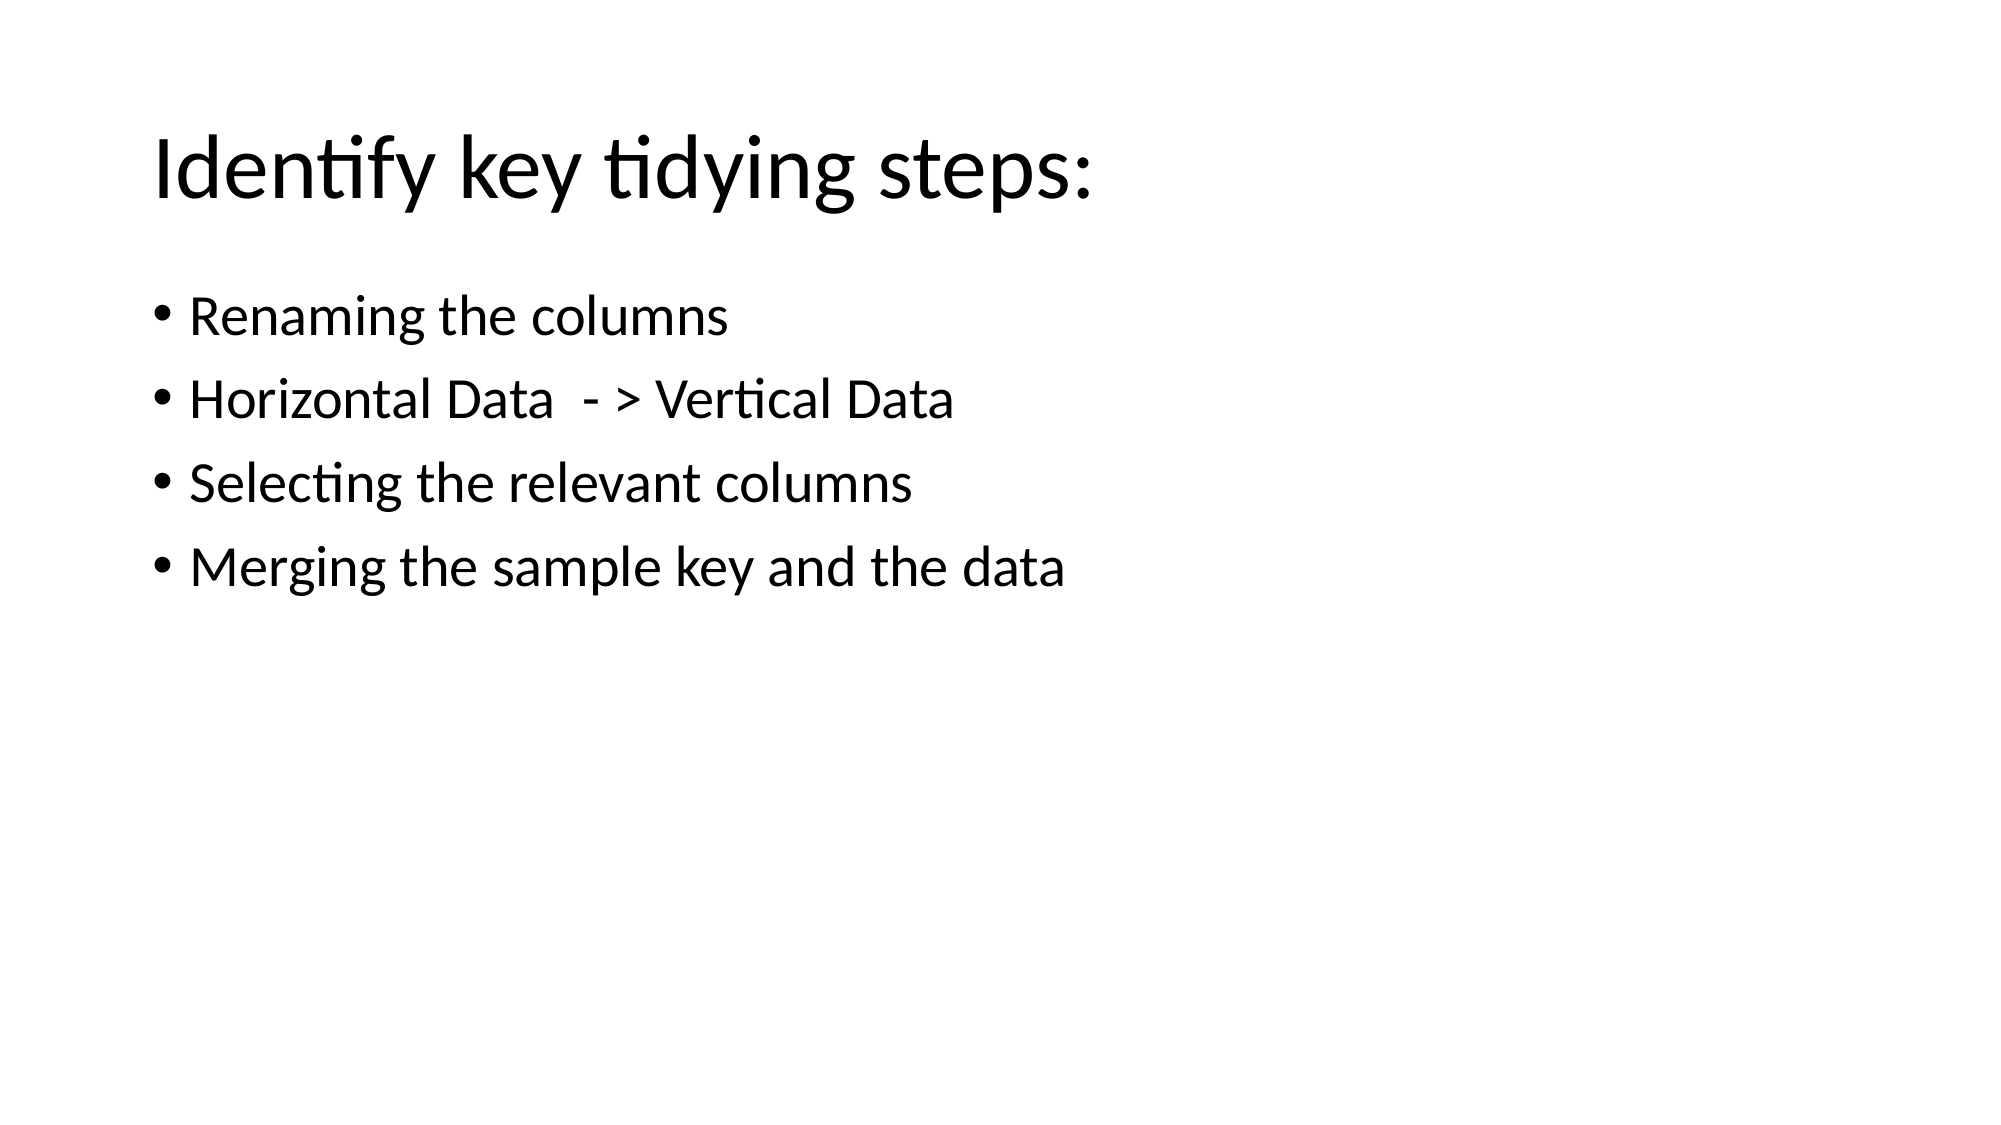

# Identify key tidying steps:
Renaming the columns
Horizontal Data  - > Vertical Data
Selecting the relevant columns
Merging the sample key and the data